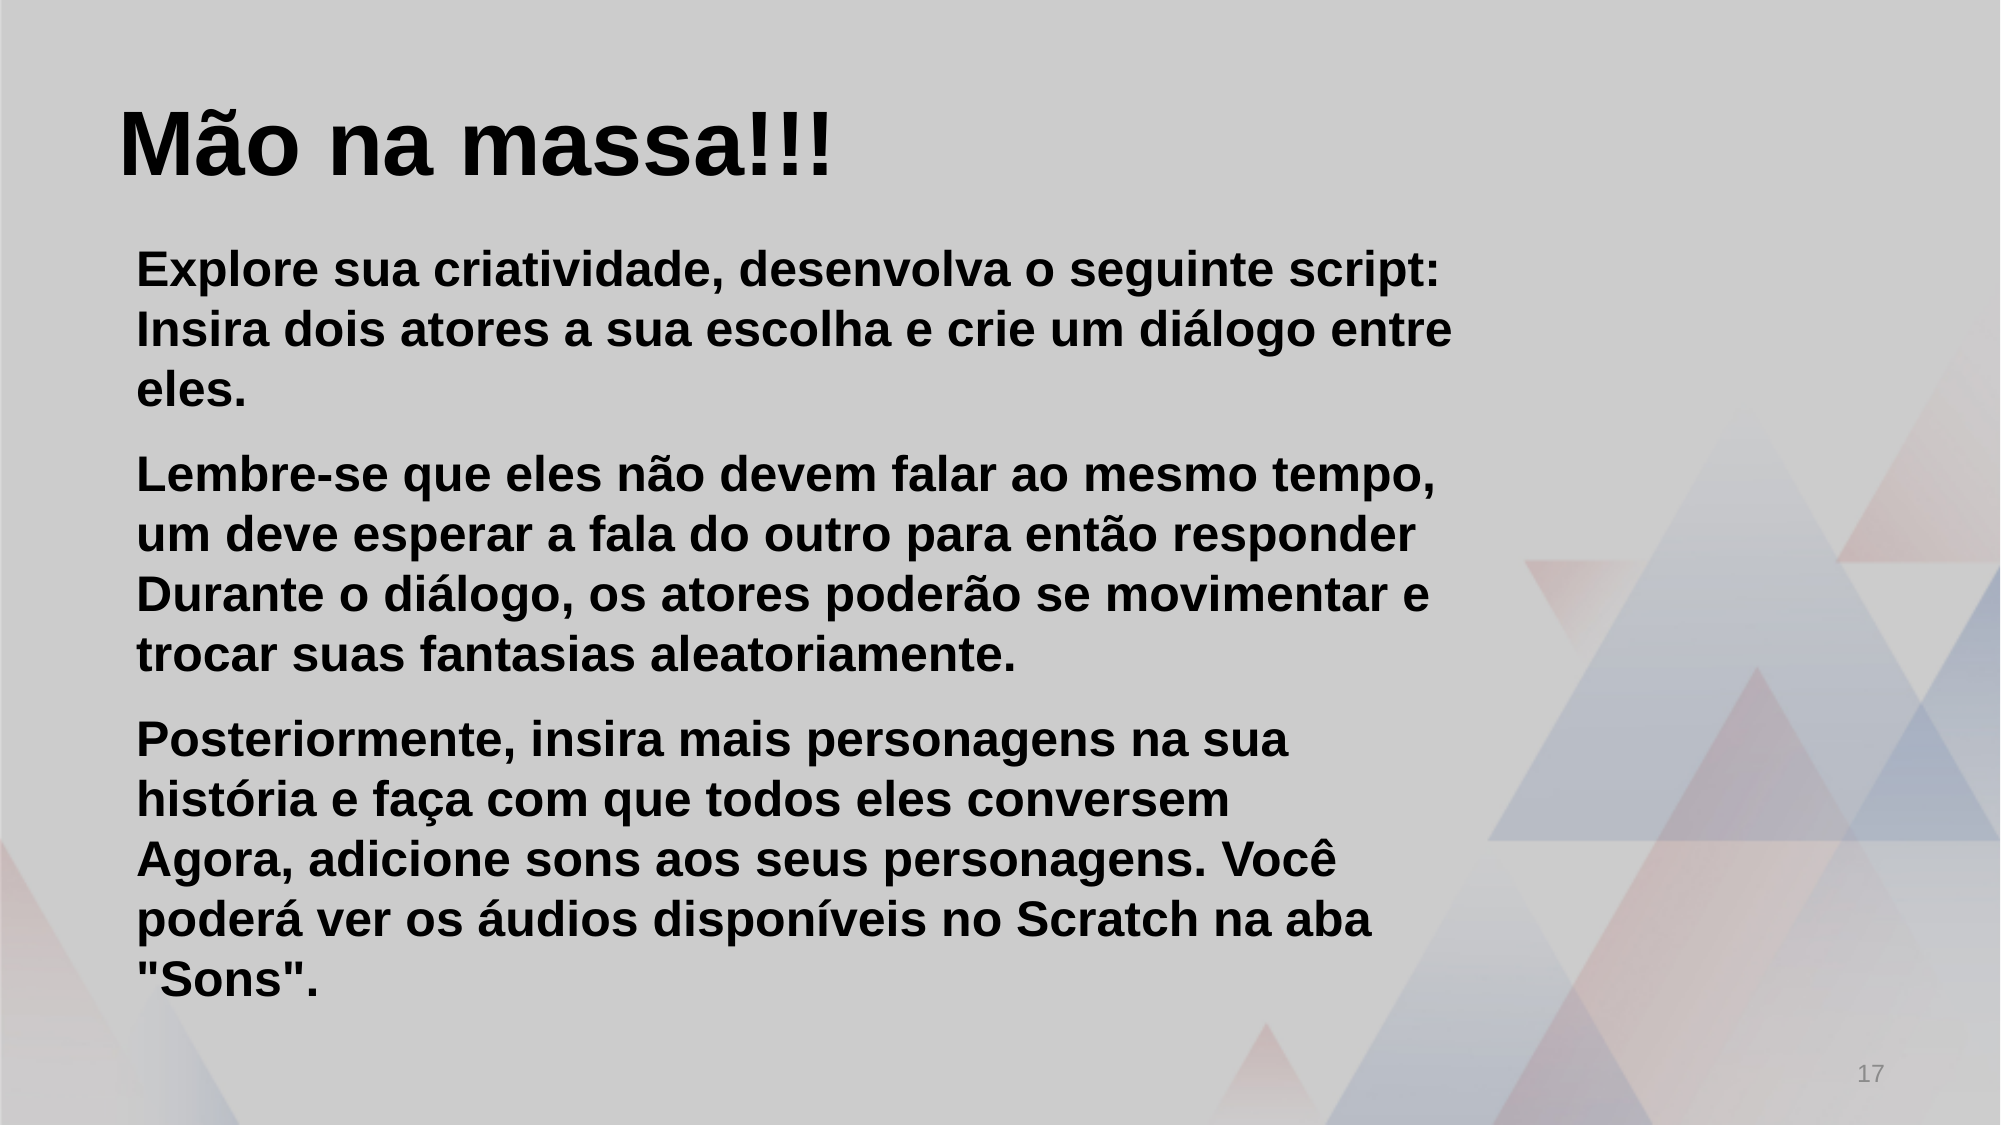

# Mão na massa!!!
Explore sua criatividade, desenvolva o seguinte script:
Insira dois atores a sua escolha e crie um diálogo entre eles.
Lembre-se que eles não devem falar ao mesmo tempo, um deve esperar a fala do outro para então responder
Durante o diálogo, os atores poderão se movimentar e trocar suas fantasias aleatoriamente.
Posteriormente, insira mais personagens na sua  história e faça com que todos eles conversem
Agora, adicione sons aos seus personagens. Você poderá ver os áudios disponíveis no Scratch na aba "Sons".

17